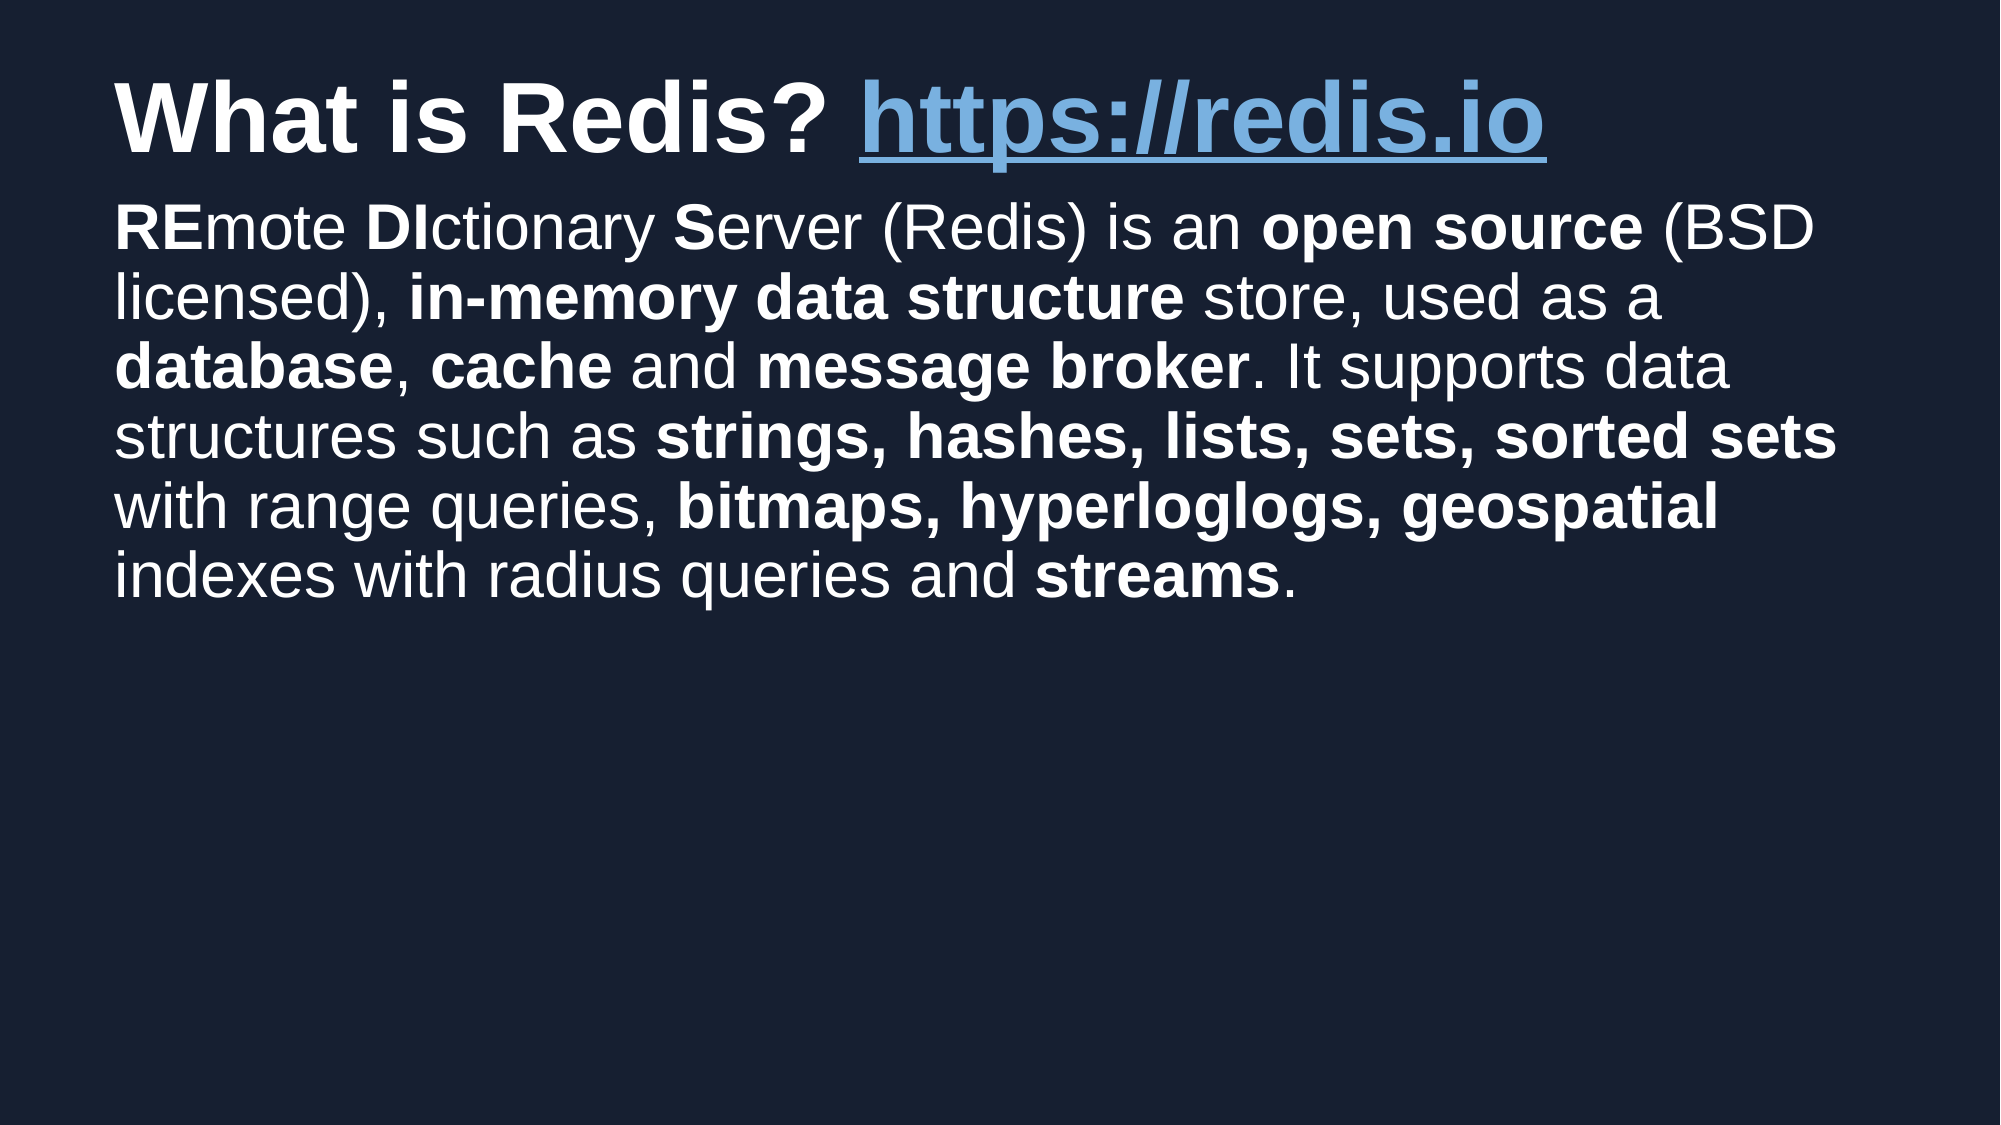

What is Redis? https://redis.io
REmote DIctionary Server (Redis) is an open source (BSD licensed), in-memory data structure store, used as a database, cache and message broker. It supports data structures such as strings, hashes, lists, sets, sorted sets with range queries, bitmaps, hyperloglogs, geospatial indexes with radius queries and streams.